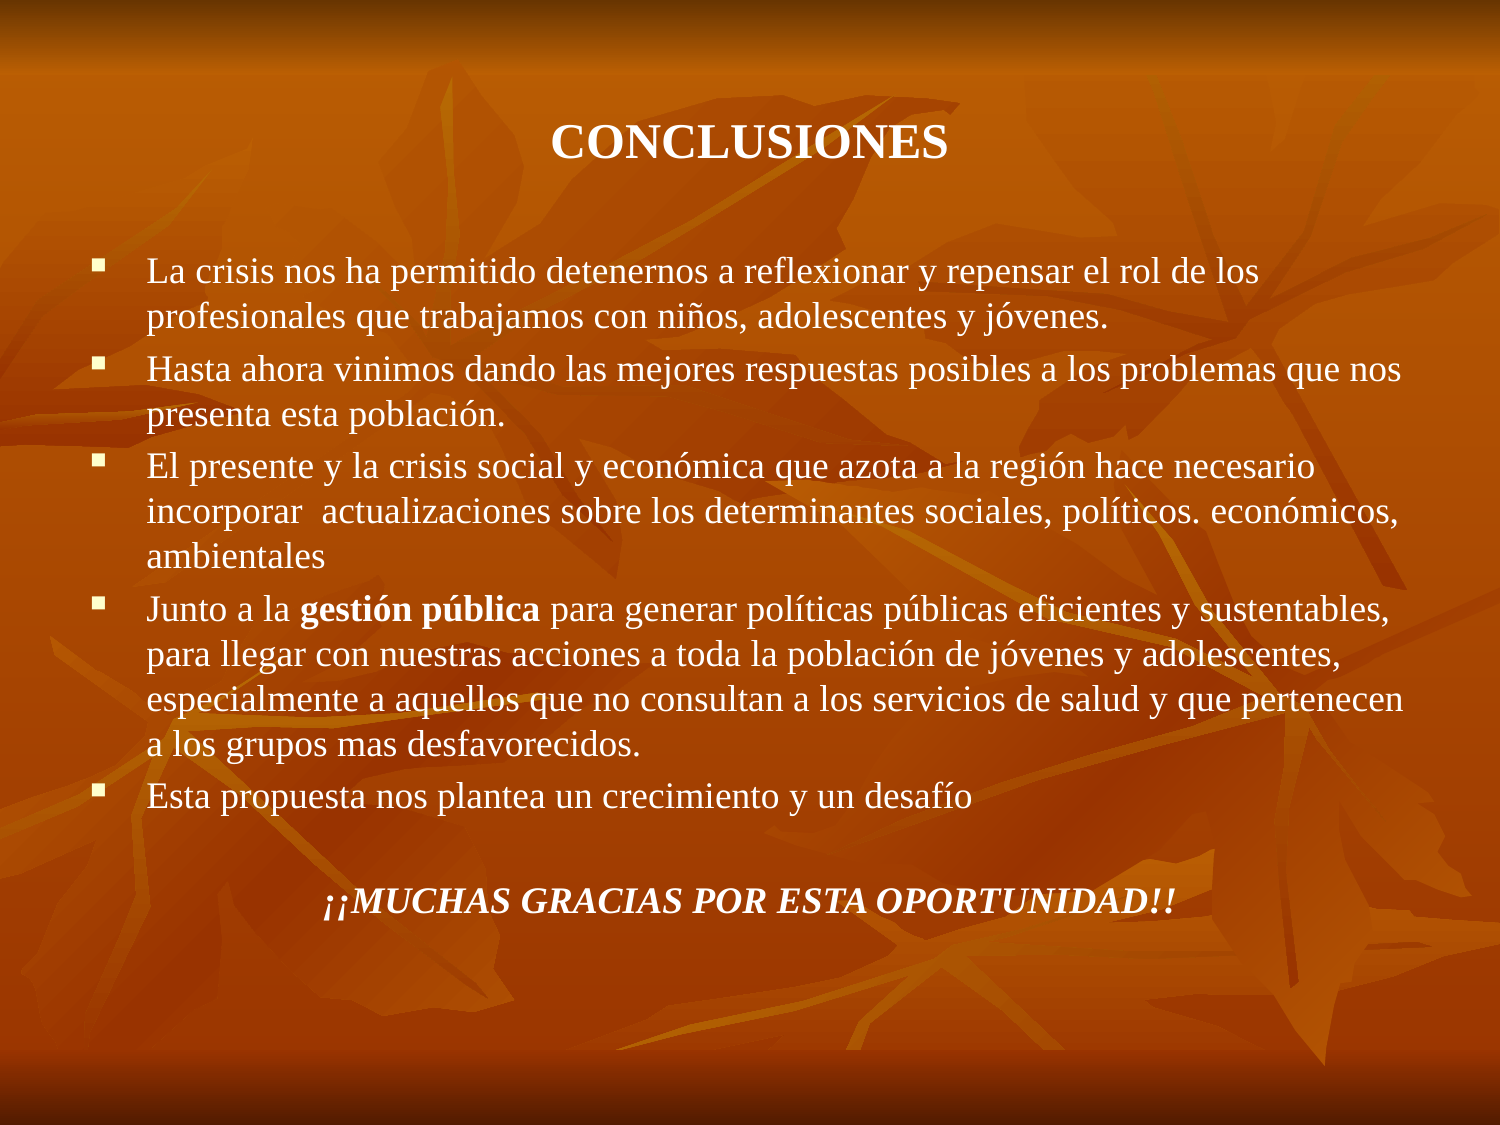

CONCLUSIONES

La crisis nos ha permitido detenernos a reflexionar y repensar el rol de los profesionales que trabajamos con niños, adolescentes y jóvenes.
Hasta ahora vinimos dando las mejores respuestas posibles a los problemas que nos presenta esta población.
El presente y la crisis social y económica que azota a la región hace necesario incorporar  actualizaciones sobre los determinantes sociales, políticos. económicos, ambientales
Junto a la gestión pública para generar políticas públicas eficientes y sustentables, para llegar con nuestras acciones a toda la población de jóvenes y adolescentes, especialmente a aquellos que no consultan a los servicios de salud y que pertenecen a los grupos mas desfavorecidos.
Esta propuesta nos plantea un crecimiento y un desafío

¡¡MUCHAS GRACIAS POR ESTA OPORTUNIDAD!!